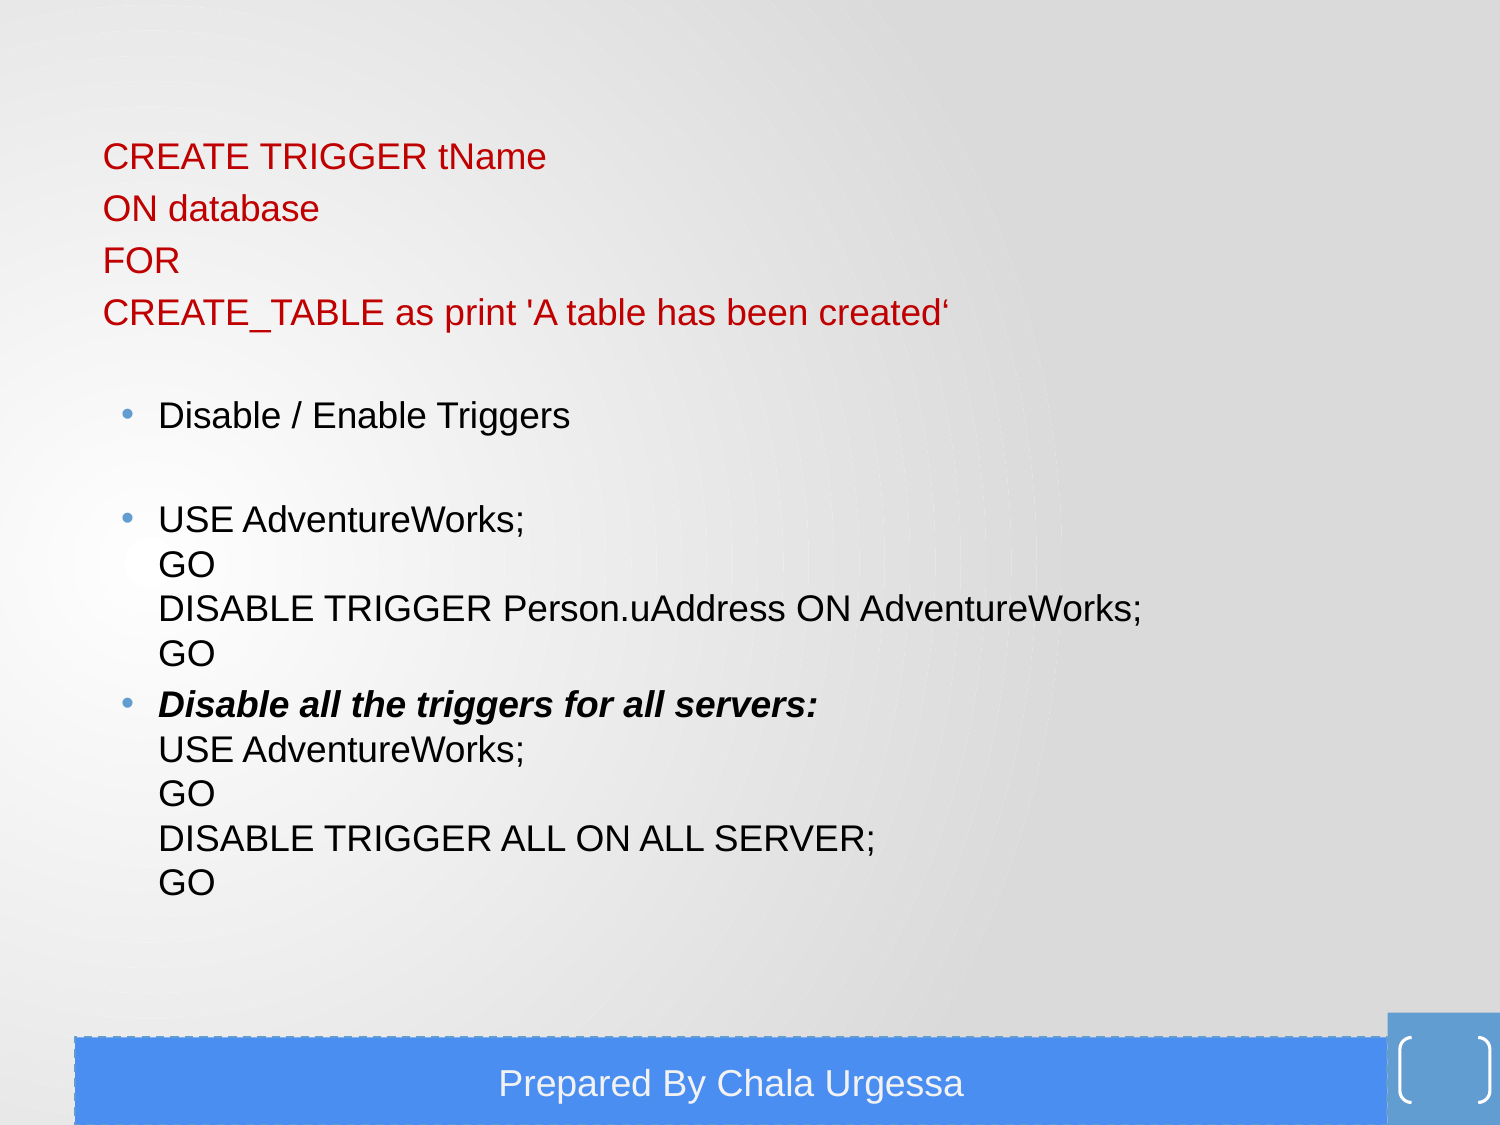

CREATE TRIGGER tName
ON database
FOR
CREATE_TABLE as print 'A table has been created‘

Disable / Enable Triggers

USE AdventureWorks;
GO
DISABLE TRIGGER Person.uAddress ON AdventureWorks;
GO
Disable all the triggers for all servers:
USE AdventureWorks;
GO
DISABLE TRIGGER ALL ON ALL SERVER;
GO

93